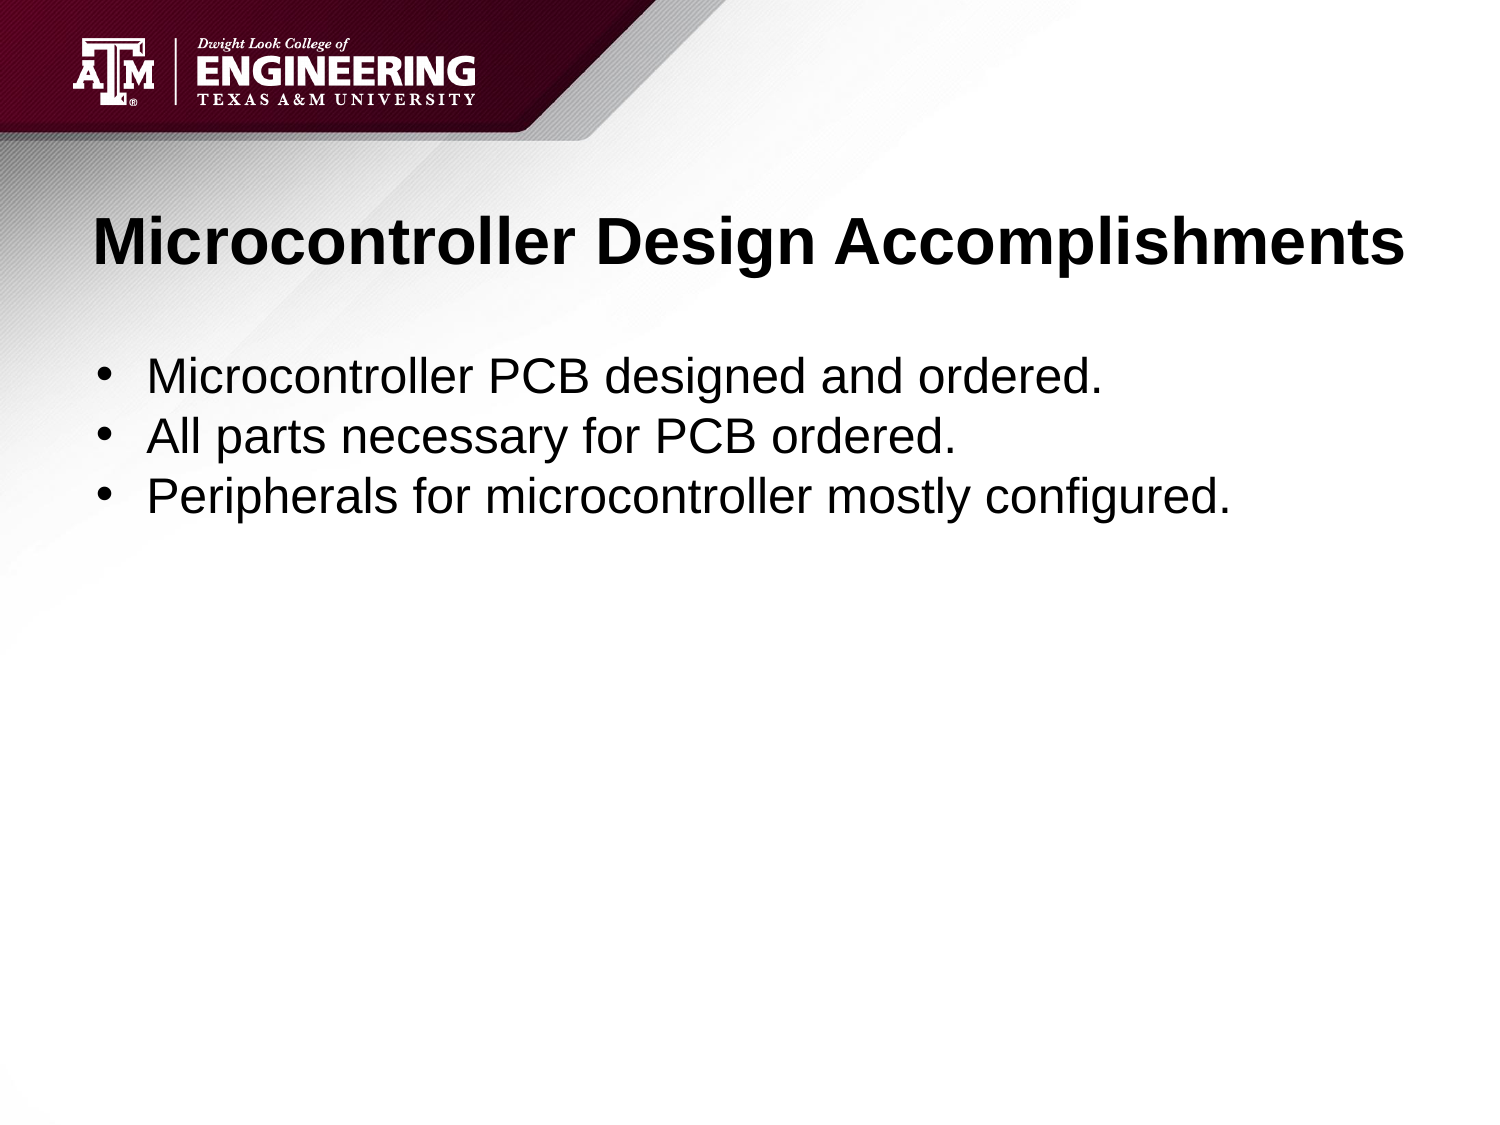

# Microcontroller Design Accomplishments
Microcontroller PCB designed and ordered.
All parts necessary for PCB ordered.
Peripherals for microcontroller mostly configured.